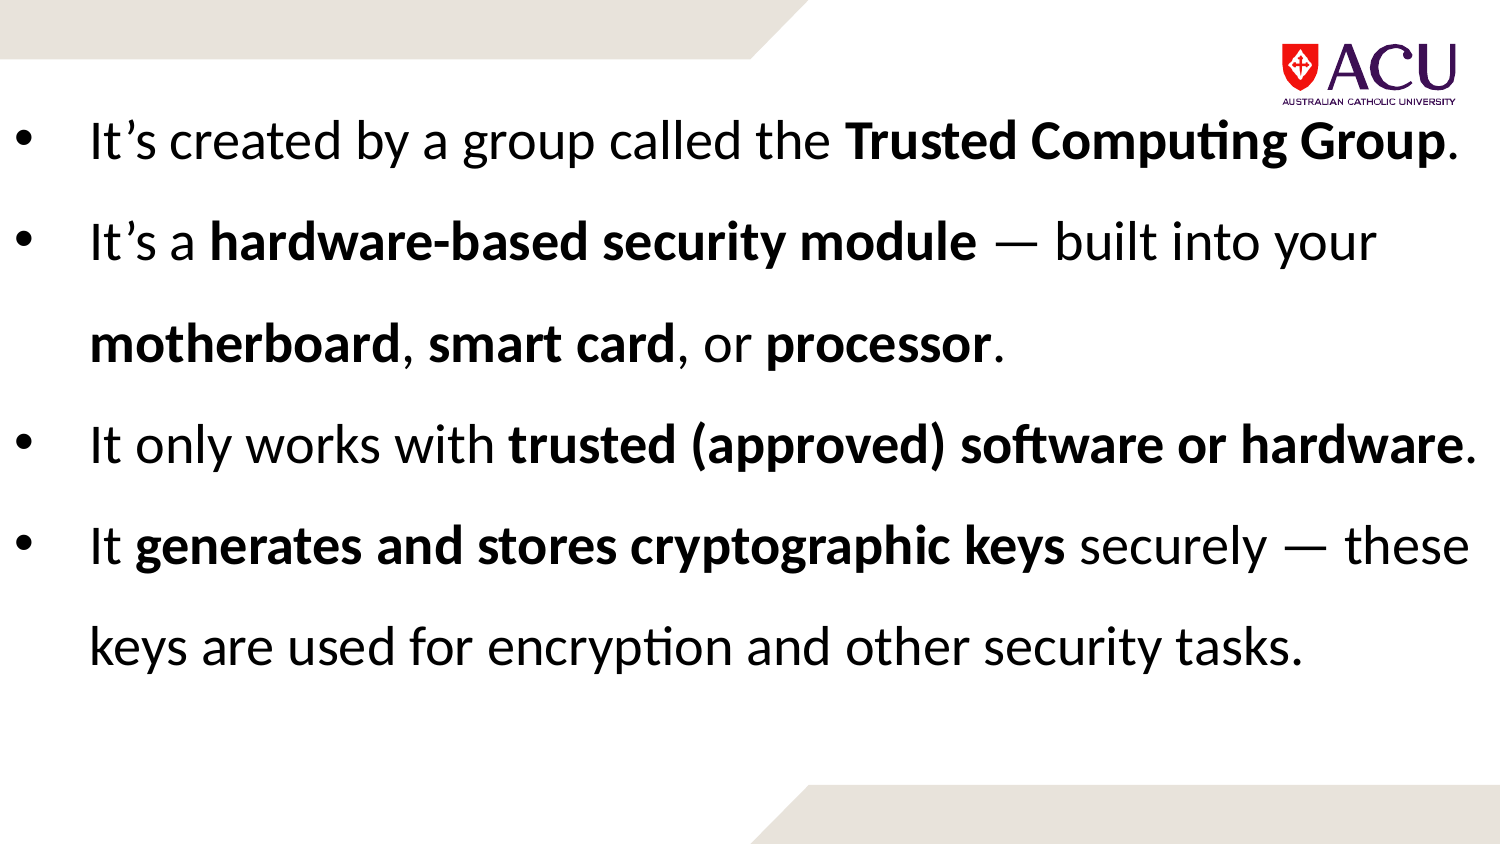

It’s created by a group called the Trusted Computing Group.
It’s a hardware-based security module — built into your motherboard, smart card, or processor.
It only works with trusted (approved) software or hardware.
It generates and stores cryptographic keys securely — these keys are used for encryption and other security tasks.